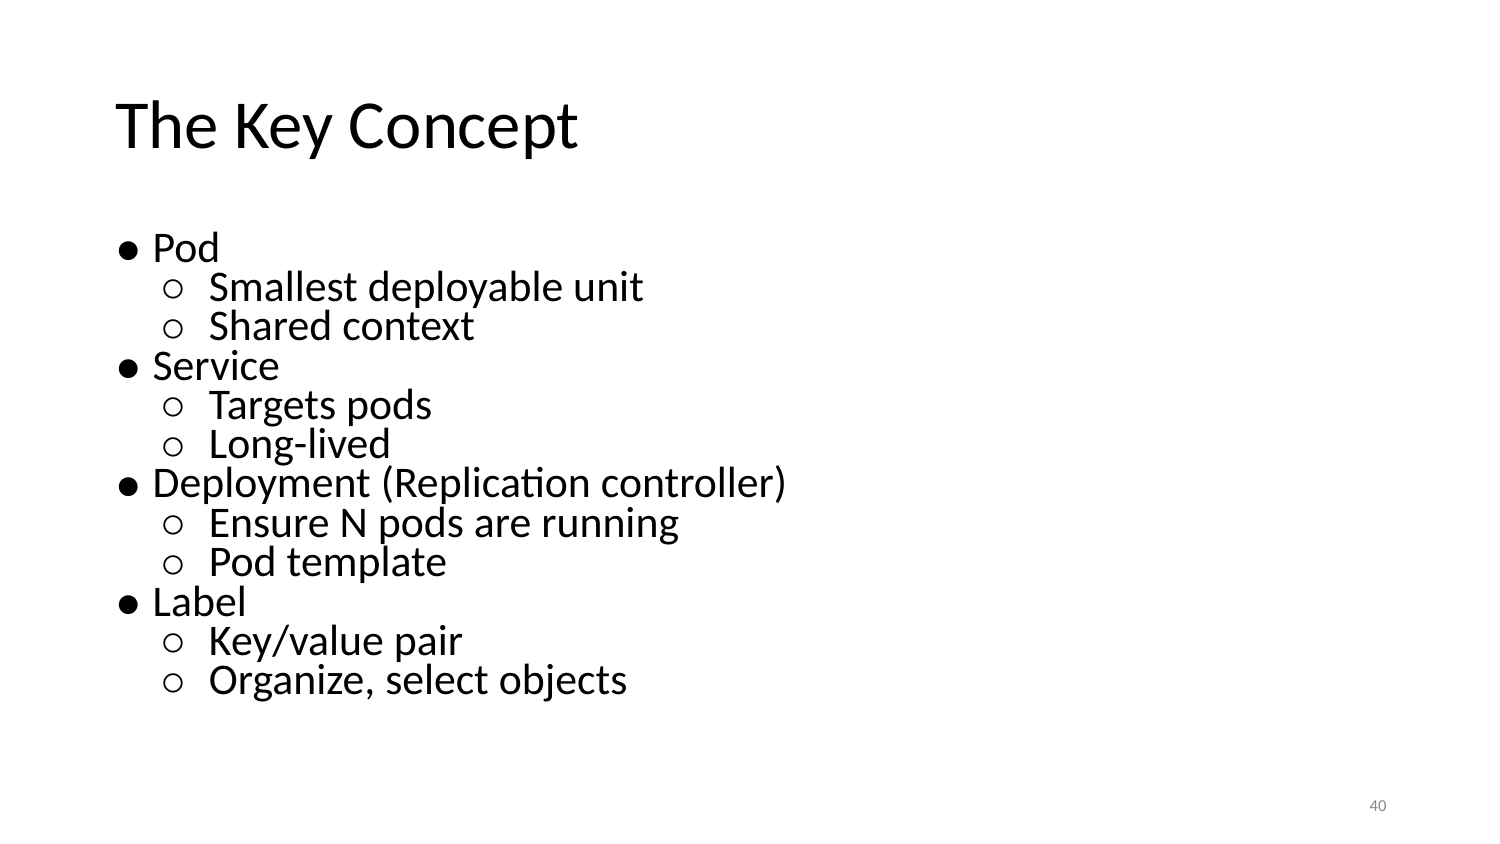

# The Key Concept
Pod
Smallest deployable unit
Shared context
Service
Targets pods
Long-lived
Deployment (Replication controller)
Ensure N pods are running
Pod template
Label
Key/value pair
Organize, select objects
40